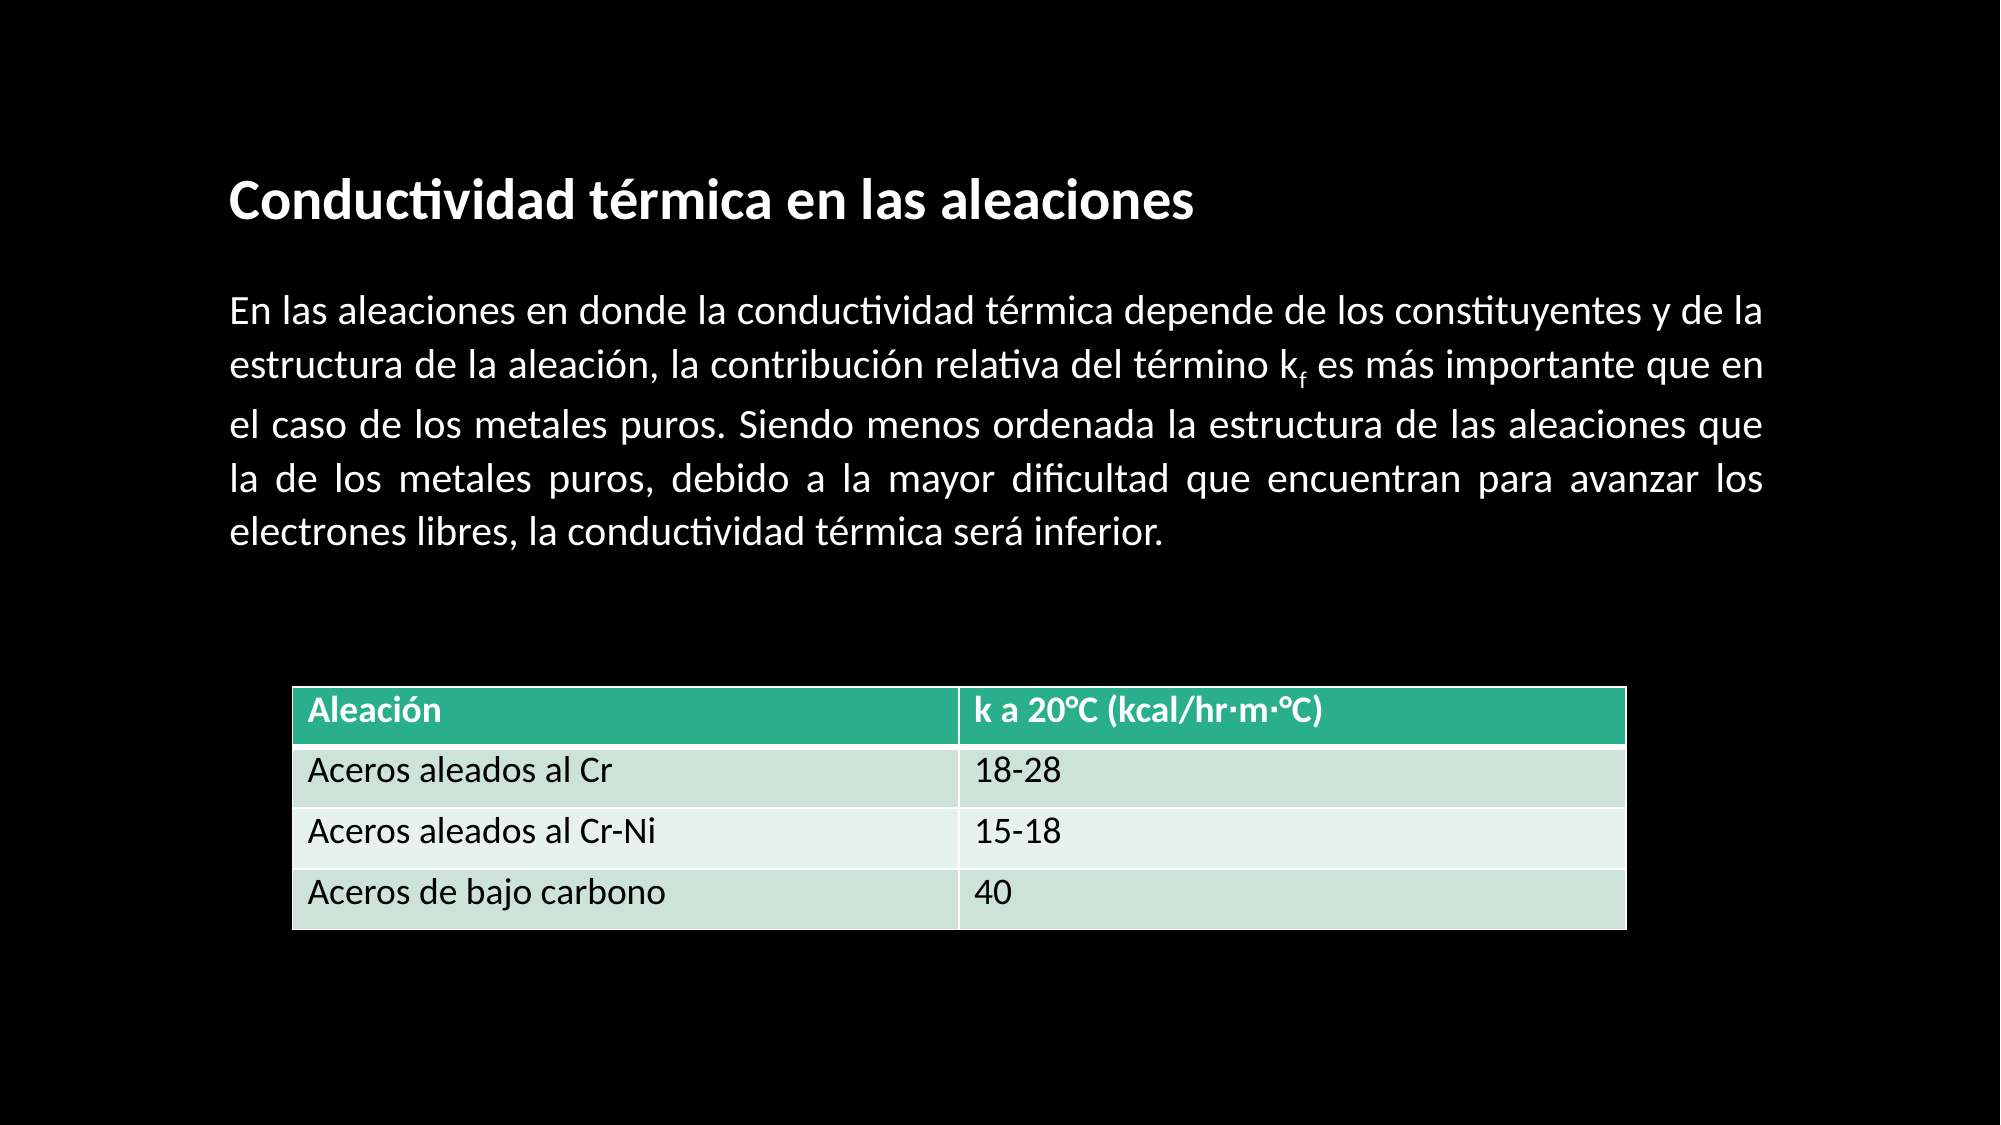

Conductividad térmica en las aleaciones

En las aleaciones en donde la conductividad térmica depende de los constituyentes y de la estructura de la aleación, la contribución relativa del término kf es más importante que en el caso de los metales puros. Siendo menos ordenada la estructura de las aleaciones que la de los metales puros, debido a la mayor dificultad que encuentran para avanzar los electrones libres, la conductividad térmica será inferior.

| Aleación | k a 20°C (kcal/hr∙m∙°C) |
| --- | --- |
| Aceros aleados al Cr | 18-28 |
| Aceros aleados al Cr-Ni | 15-18 |
| Aceros de bajo carbono | 40 |